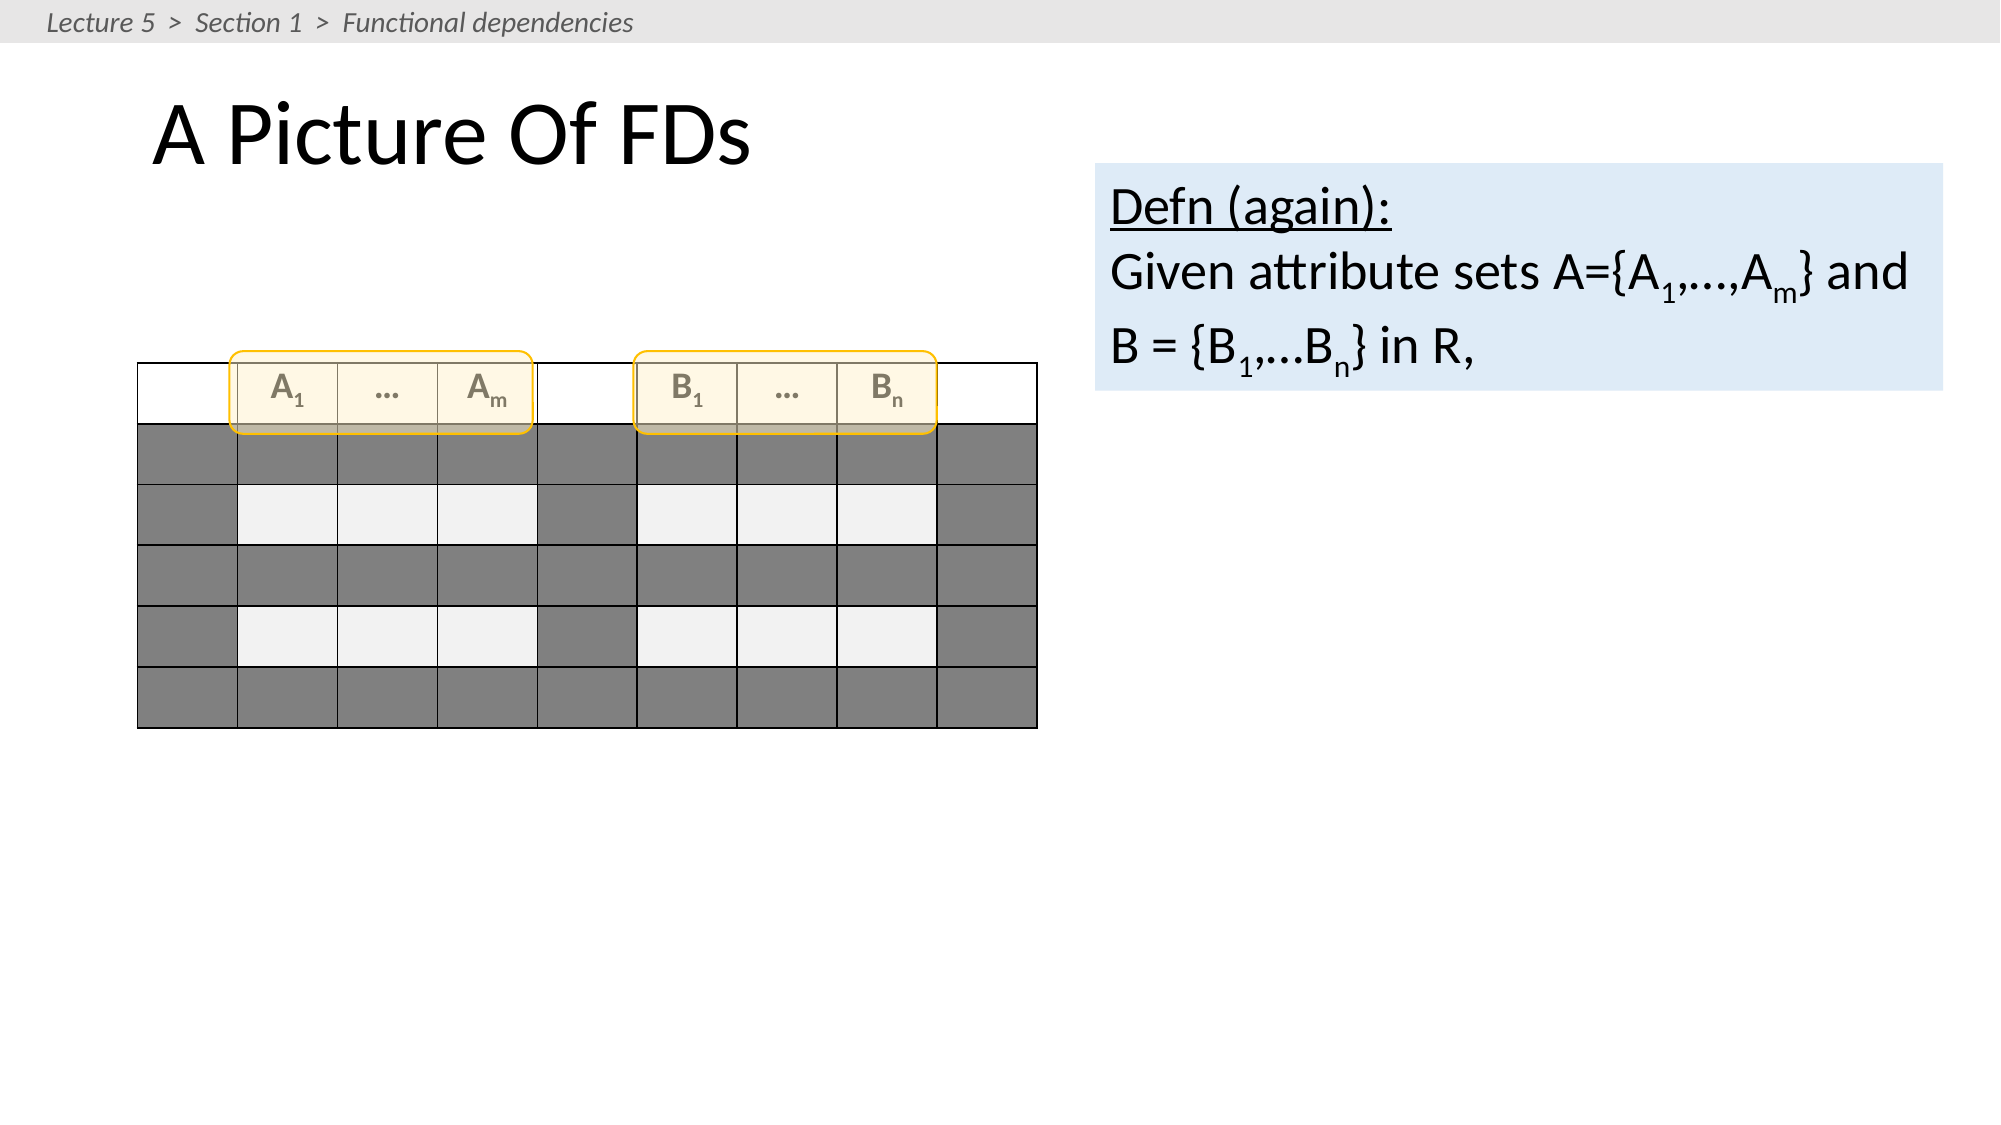

Lecture 5  >  Section 1  >  Functional dependencies
# A Picture Of FDs
Defn (again):
Given attribute sets A={A1,…,Am} and B = {B1,…Bn} in R,

|  | A1 | … | Am |  | B1 | … | Bn |  |
| --- | --- | --- | --- | --- | --- | --- | --- | --- |
|  |  |  |  |  |  |  |  |  |
|  |  |  |  |  |  |  |  |  |
|  |  |  |  |  |  |  |  |  |
|  |  |  |  |  |  |  |  |  |
|  |  |  |  |  |  |  |  |  |